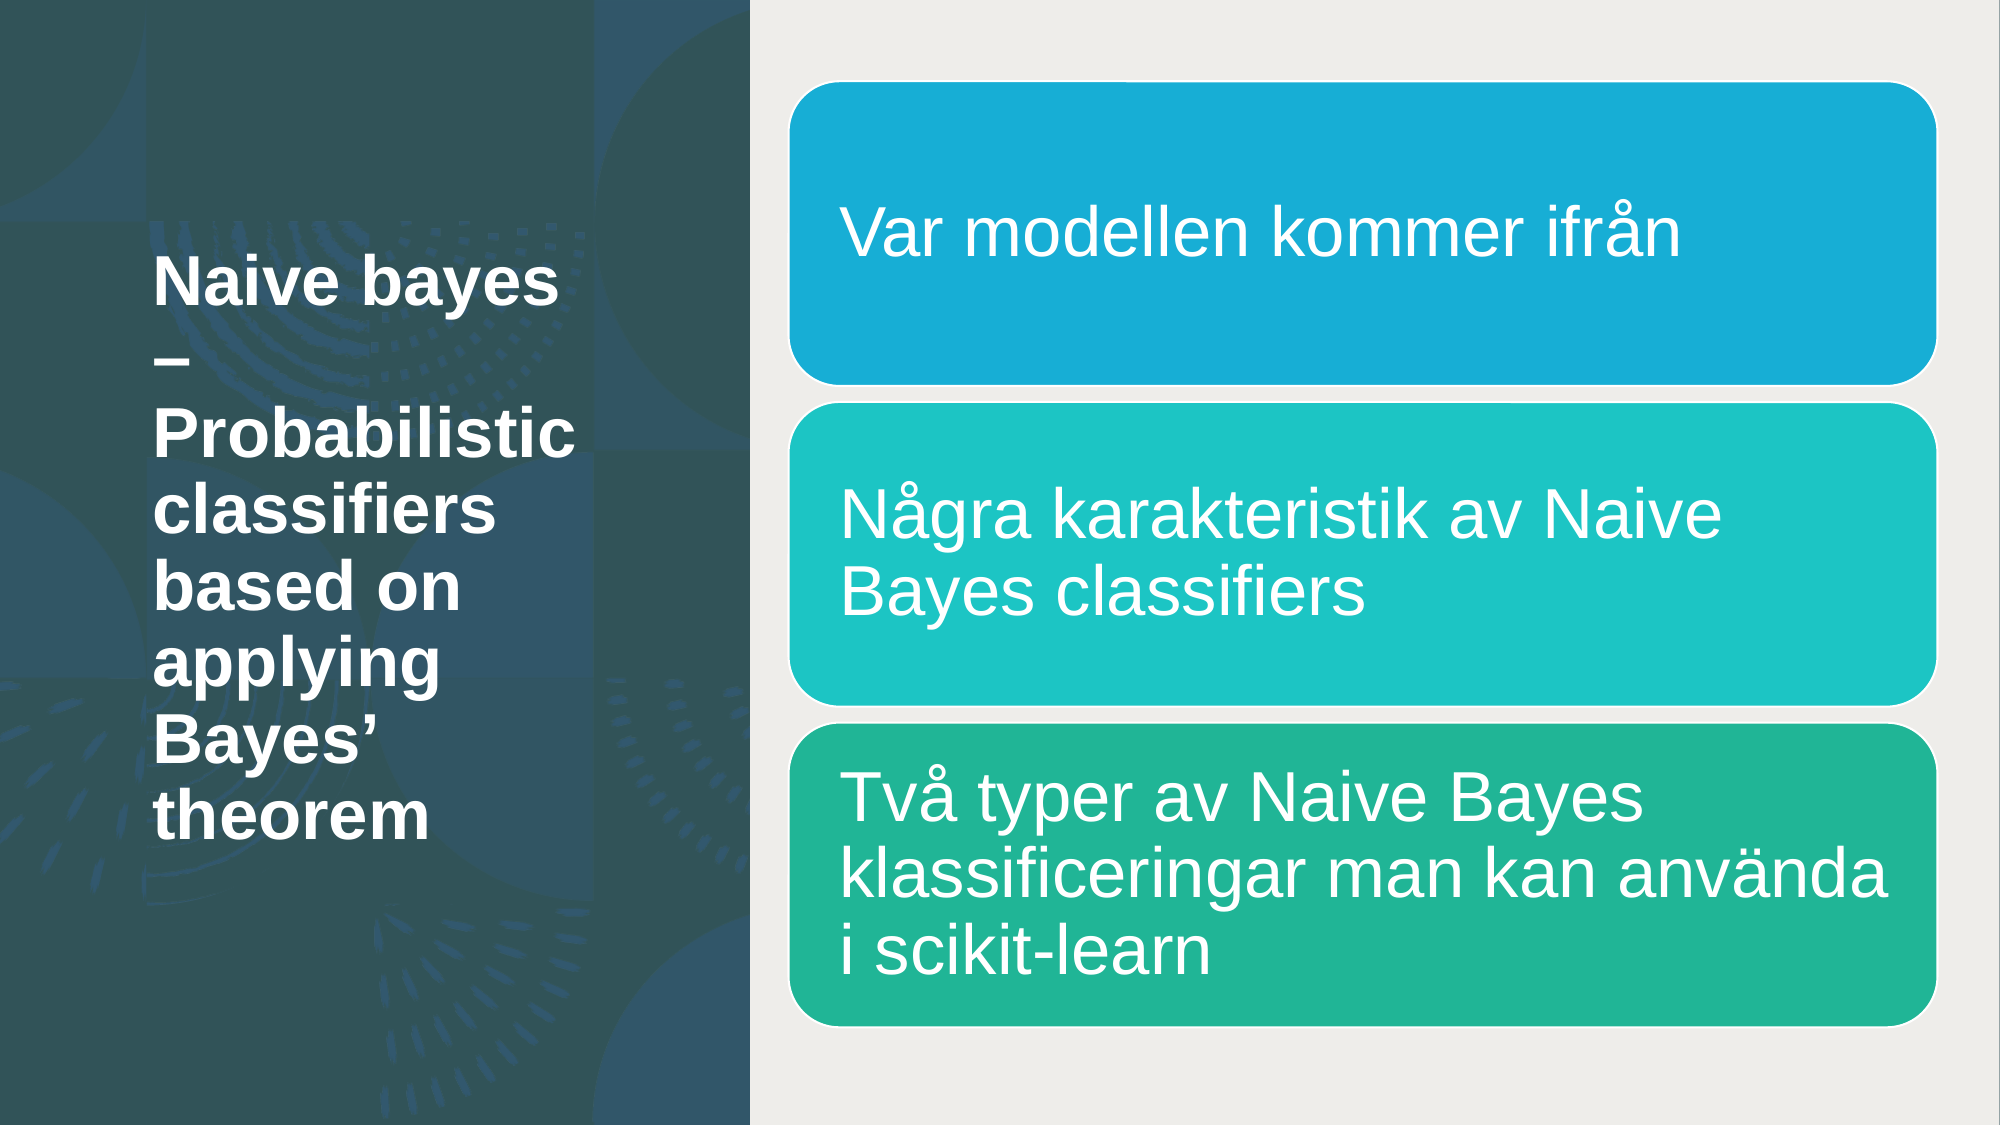

Var modellen kommer ifrån
Några karakteristik av Naive Bayes classifiers
Två typer av Naive Bayes klassificeringar man kan använda i scikit-learn
# Naive bayes – Probabilistic classifiers based on applying Bayes’ theorem